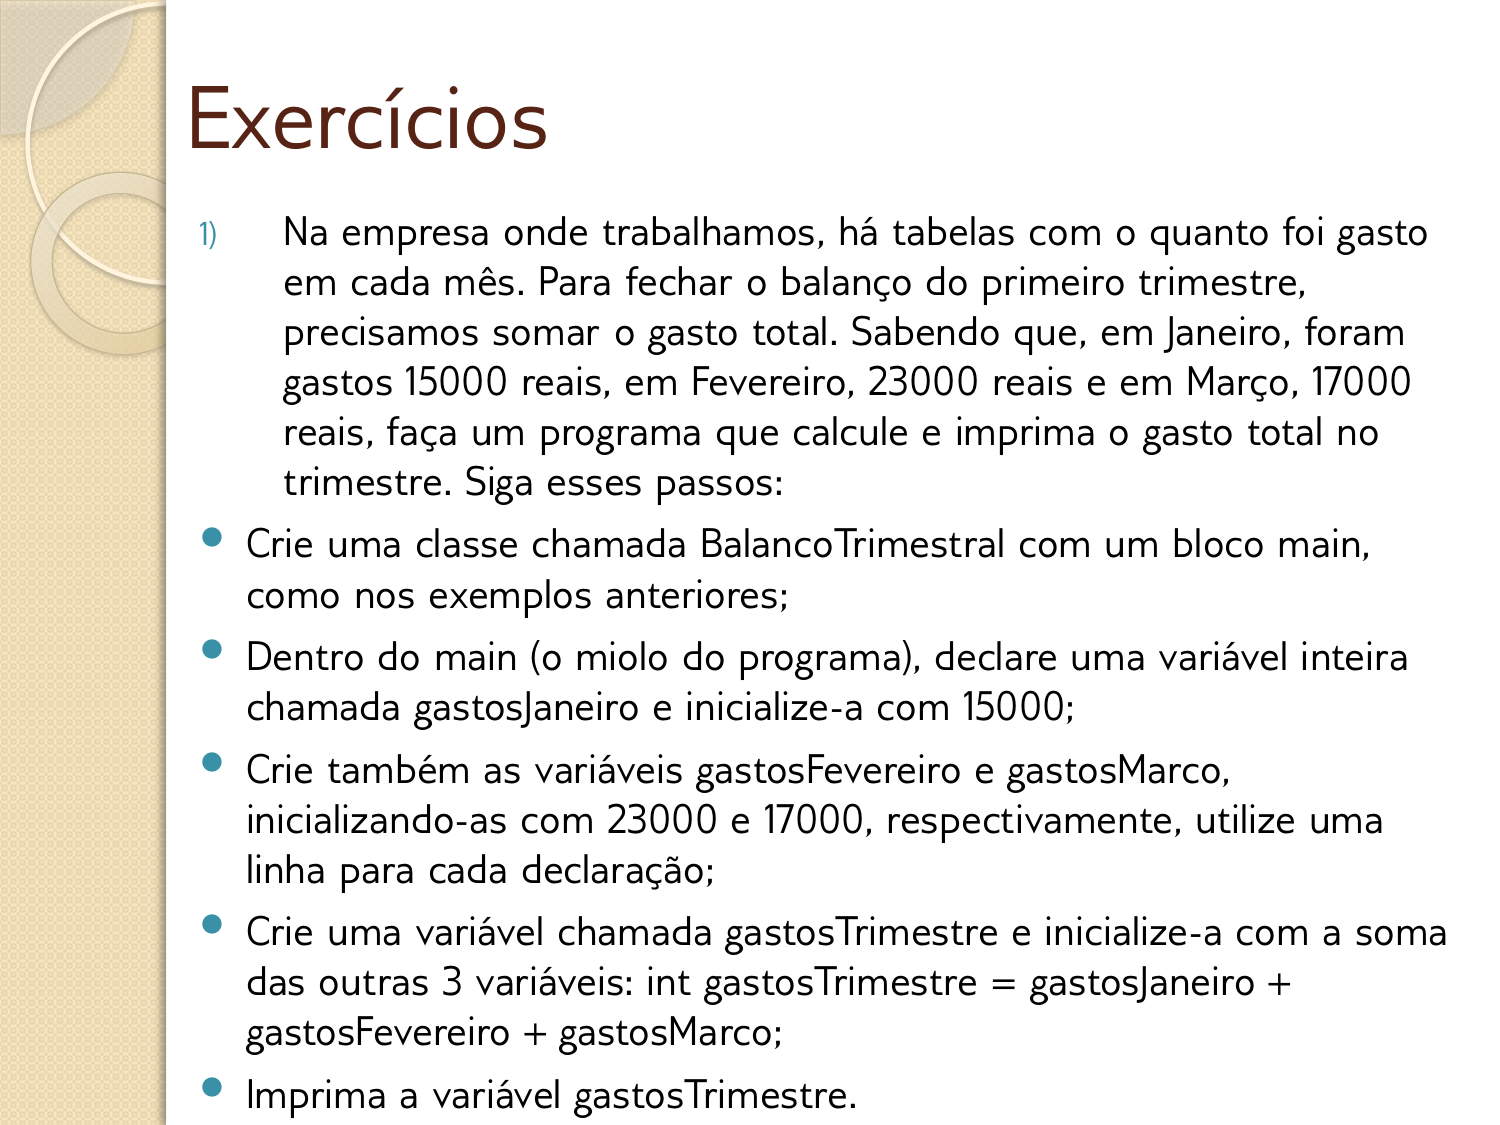

# Exercícios
Na empresa onde trabalhamos, há tabelas com o quanto foi gasto em cada mês. Para fechar o balanço do primeiro trimestre, precisamos somar o gasto total. Sabendo que, em Janeiro, foram gastos 15000 reais, em Fevereiro, 23000 reais e em Março, 17000 reais, faça um programa que calcule e imprima o gasto total no trimestre. Siga esses passos:
Crie uma classe chamada BalancoTrimestral com um bloco main, como nos exemplos anteriores;
Dentro do main (o miolo do programa), declare uma variável inteira chamada gastosJaneiro e inicialize-a com 15000;
Crie também as variáveis gastosFevereiro e gastosMarco, inicializando-as com 23000 e 17000, respectivamente, utilize uma linha para cada declaração;
Crie uma variável chamada gastosTrimestre e inicialize-a com a soma das outras 3 variáveis: int gastosTrimestre = gastosJaneiro + gastosFevereiro + gastosMarco;
Imprima a variável gastosTrimestre.